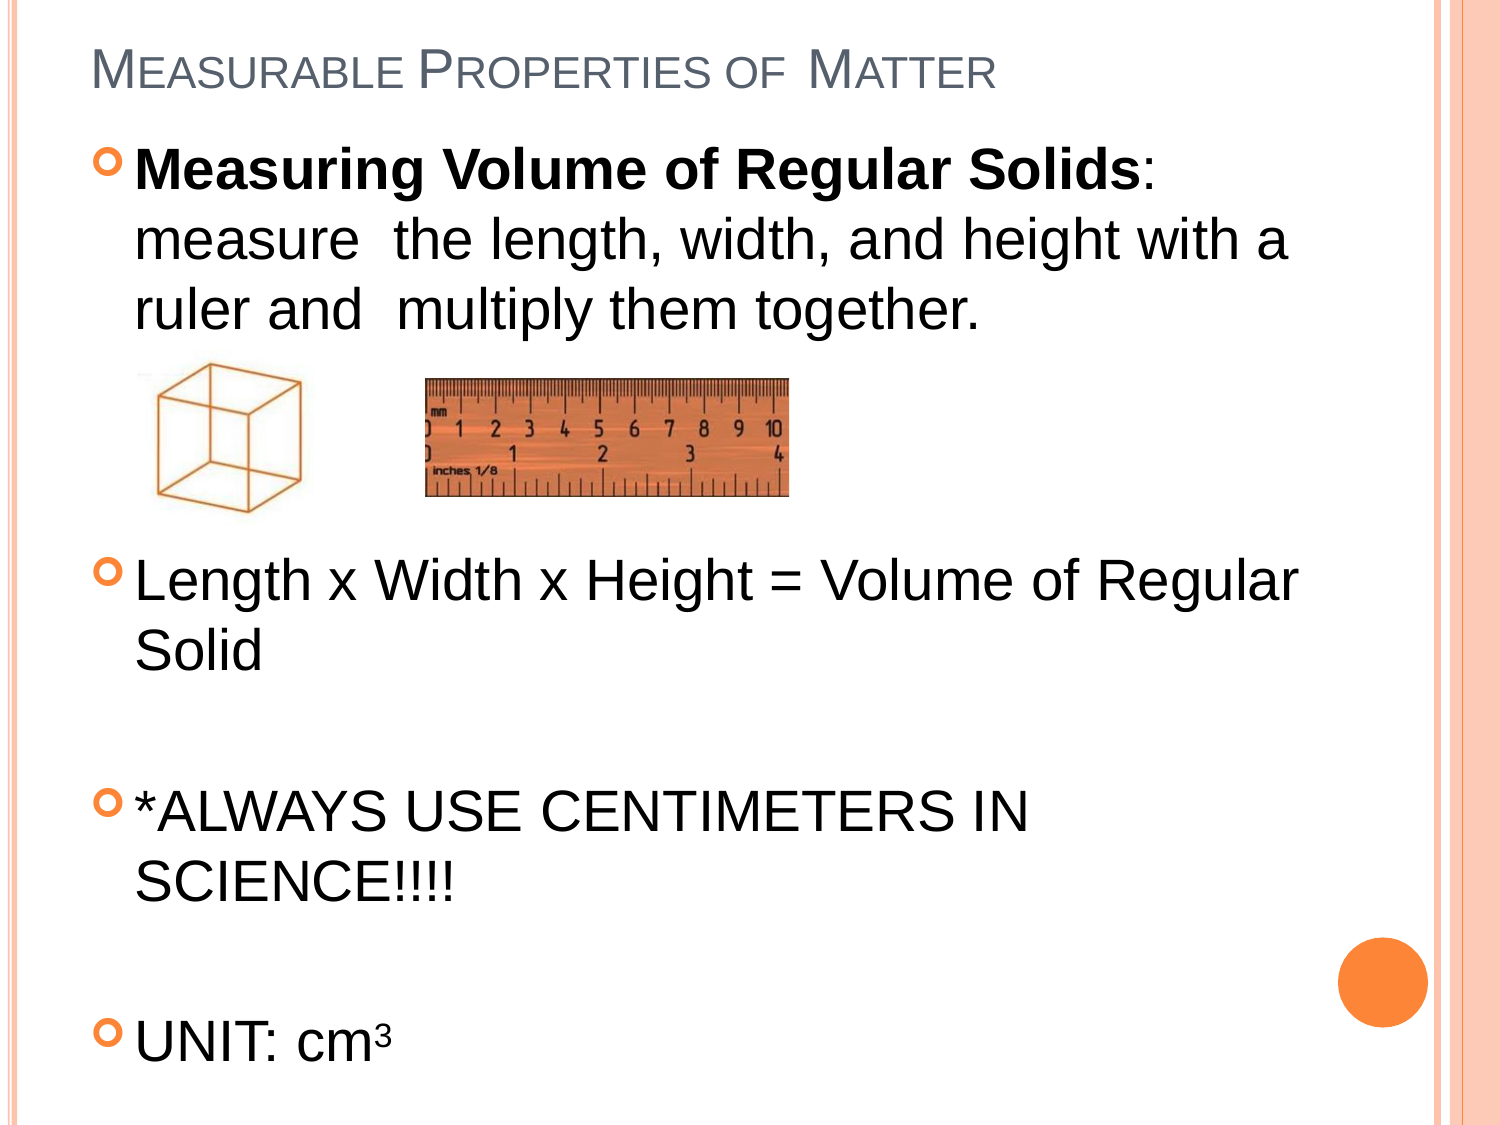

# MEASURABLE PROPERTIES OF MATTER
Measuring Volume of Regular Solids: measure  the length, width, and height with a ruler and  multiply them together.

Length x Width x Height = Volume of Regular Solid

*ALWAYS USE CENTIMETERS IN SCIENCE!!!!

UNIT: cm3